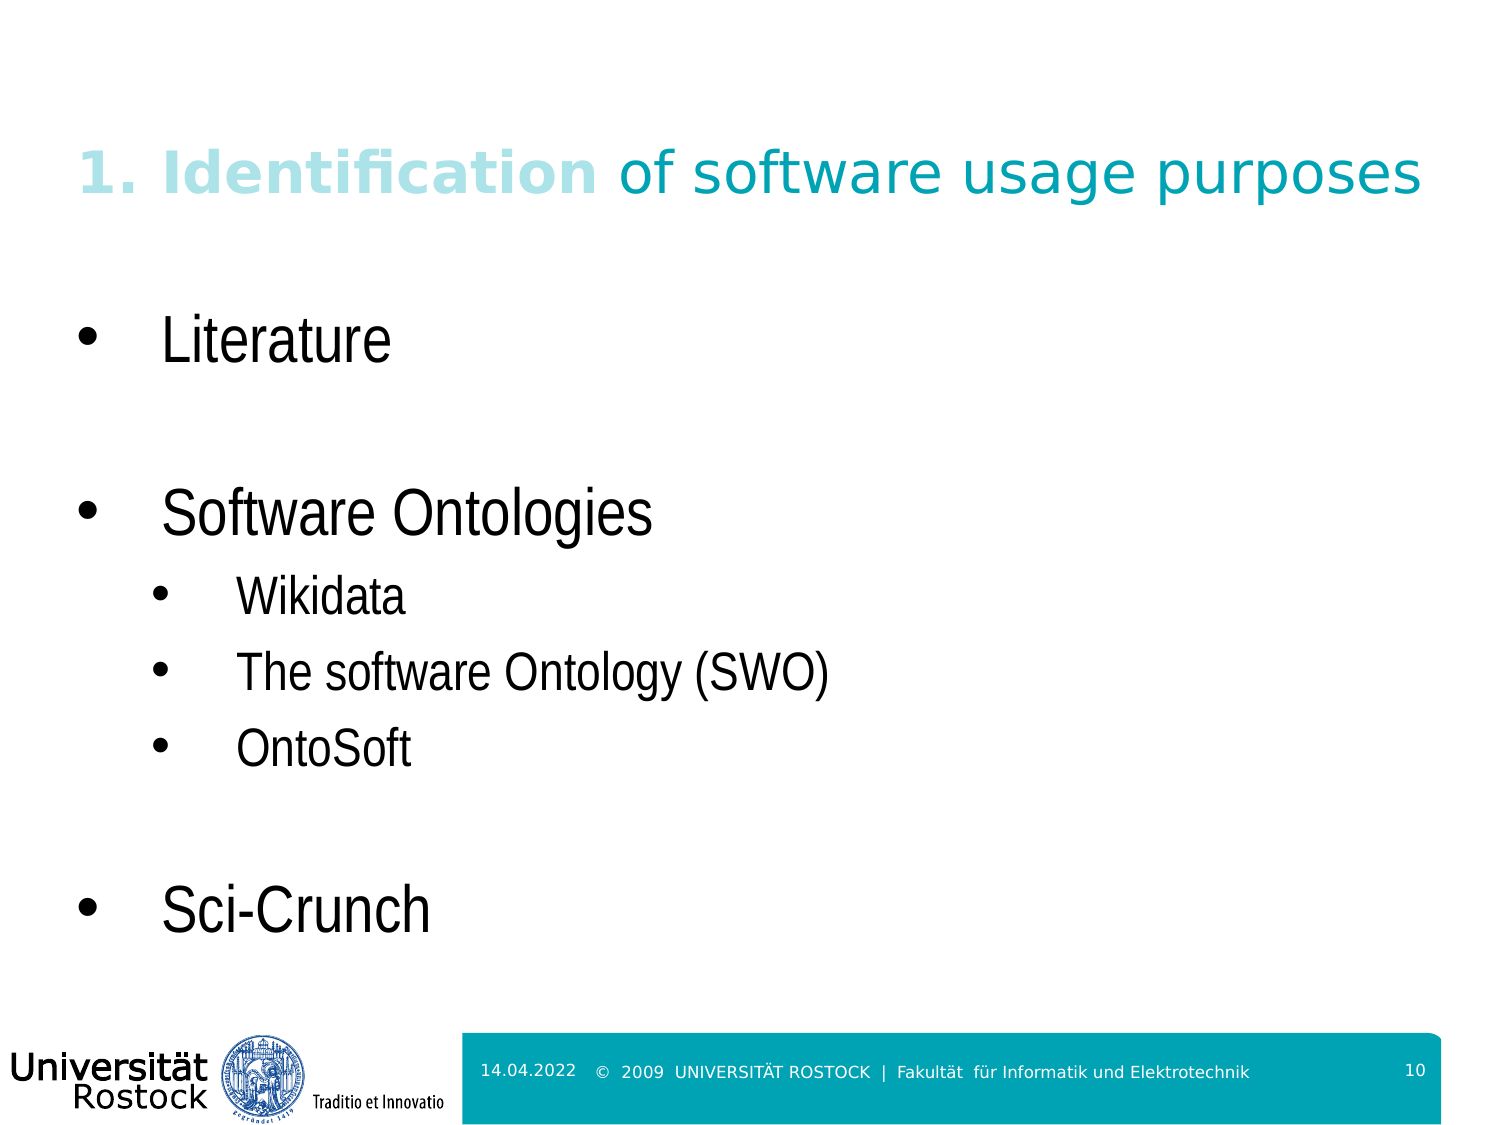

# Identification of software usage purposes
Literature
Software Ontologies
Wikidata
The software Ontology (SWO)
OntoSoft

Sci-Crunch

14.04.2022
10
©  2009  UNIVERSITÄT ROSTOCK  |  Fakultät  für Informatik und Elektrotechnik